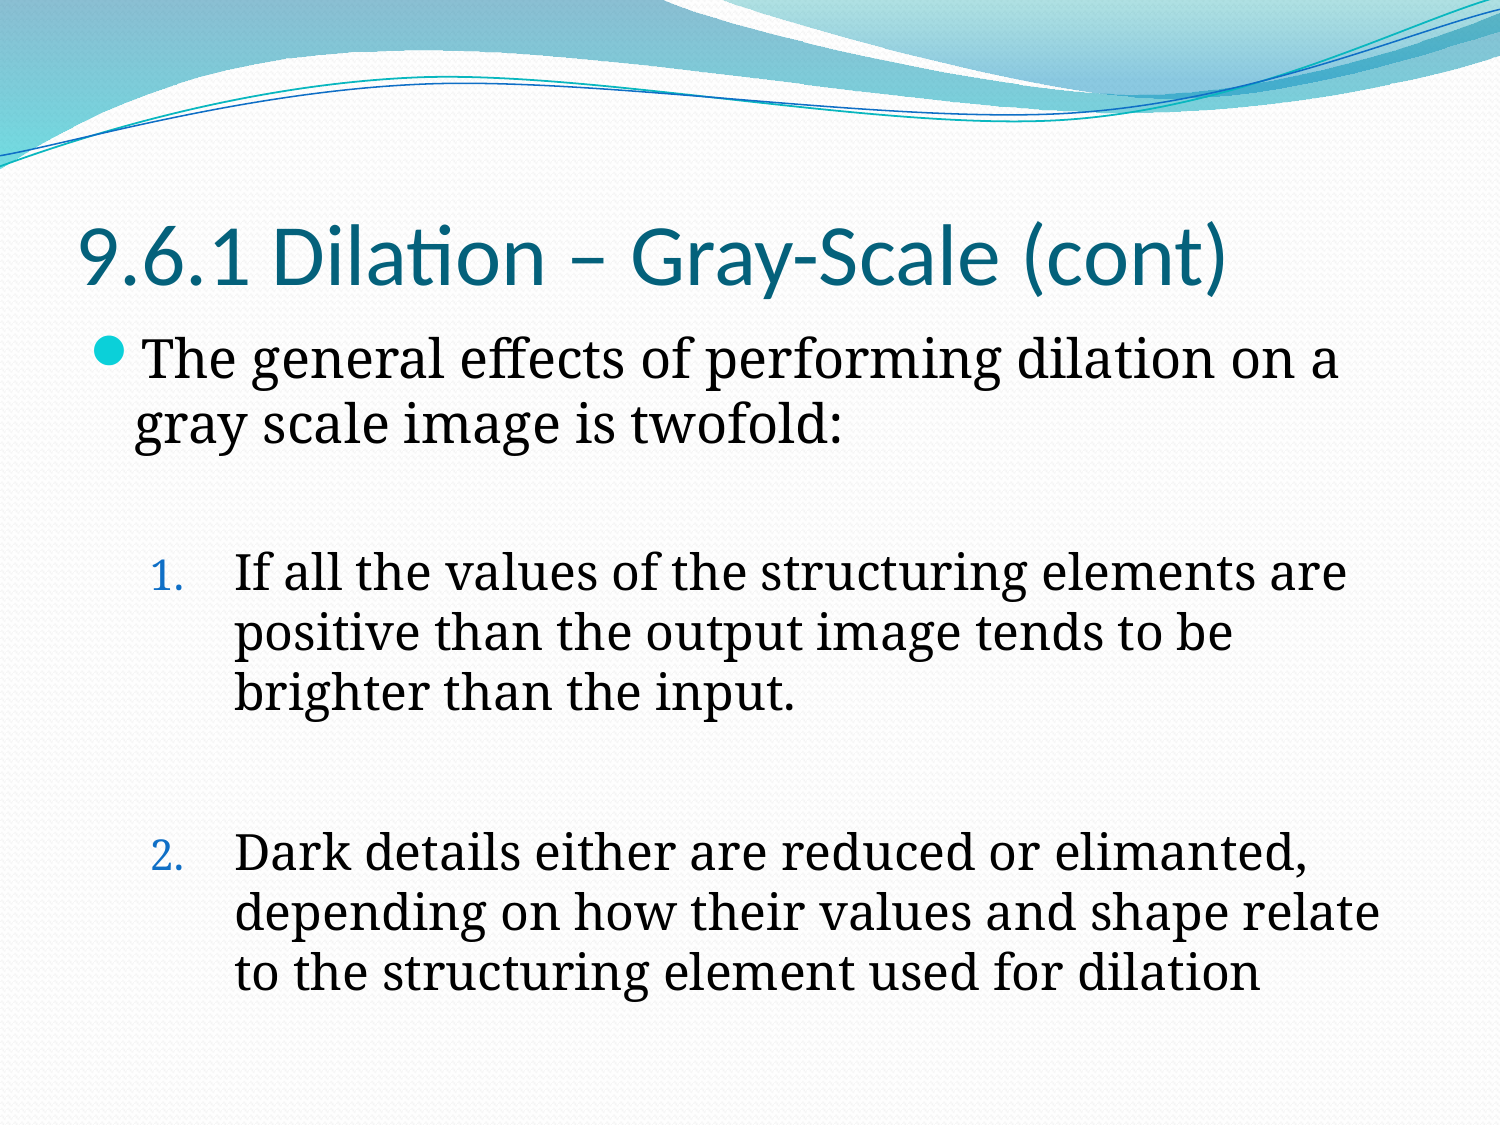

# 9.6.1 Dilation – Gray-Scale (cont)
The general effects of performing dilation on a gray scale image is twofold:

If all the values of the structuring elements are positive than the output image tends to be brighter than the input.

Dark details either are reduced or elimanted, depending on how their values and shape relate to the structuring element used for dilation